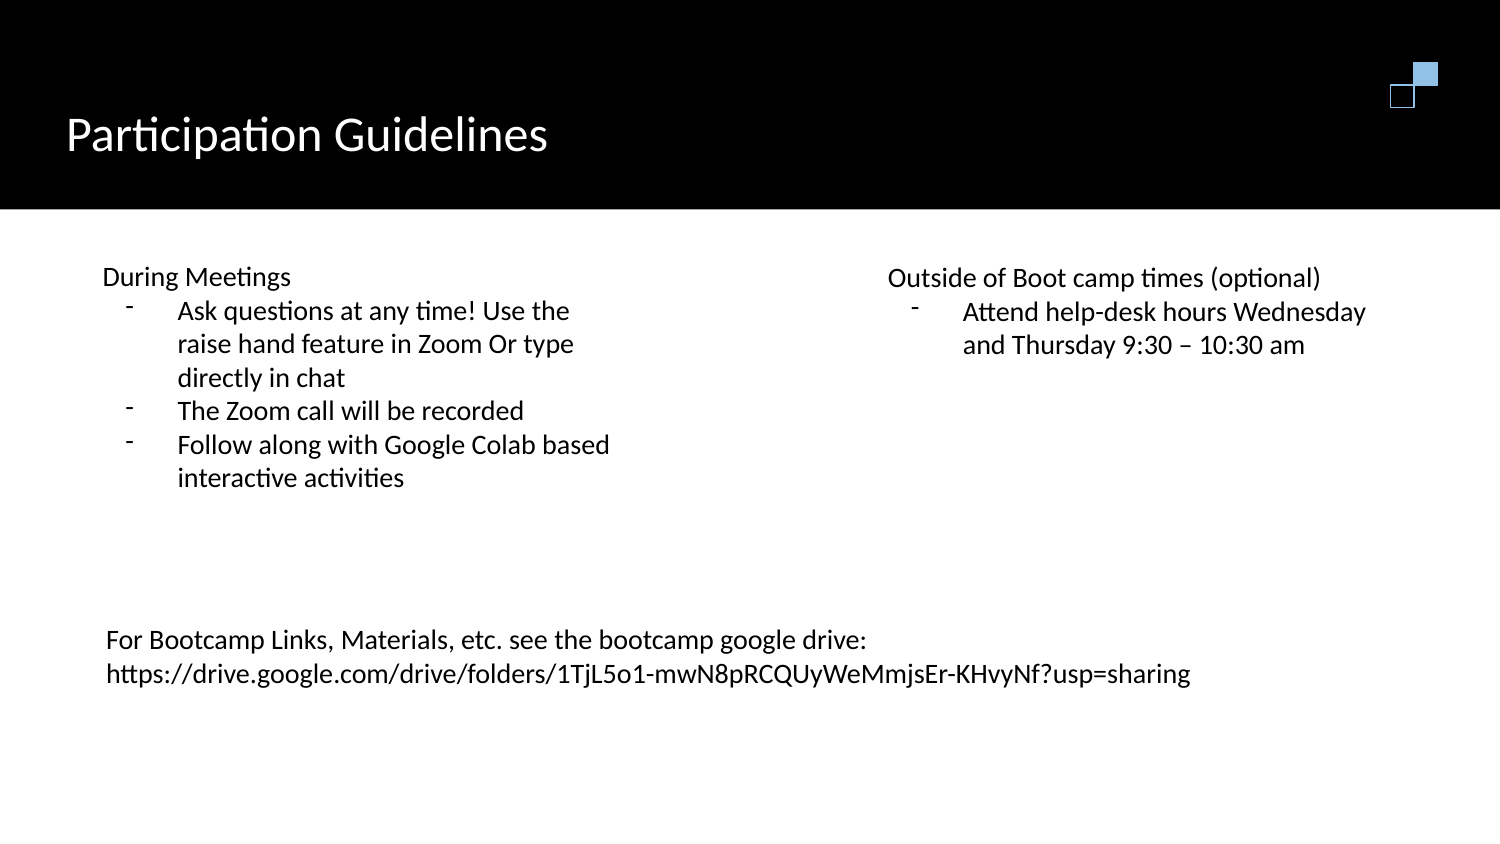

# Participation Guidelines
During Meetings
Ask questions at any time! Use the raise hand feature in Zoom Or type directly in chat
The Zoom call will be recorded
Follow along with Google Colab based interactive activities
Outside of Boot camp times (optional)
Attend help-desk hours Wednesday and Thursday 9:30 – 10:30 am
For Bootcamp Links, Materials, etc. see the bootcamp google drive:
https://drive.google.com/drive/folders/1TjL5o1-mwN8pRCQUyWeMmjsEr-KHvyNf?usp=sharing